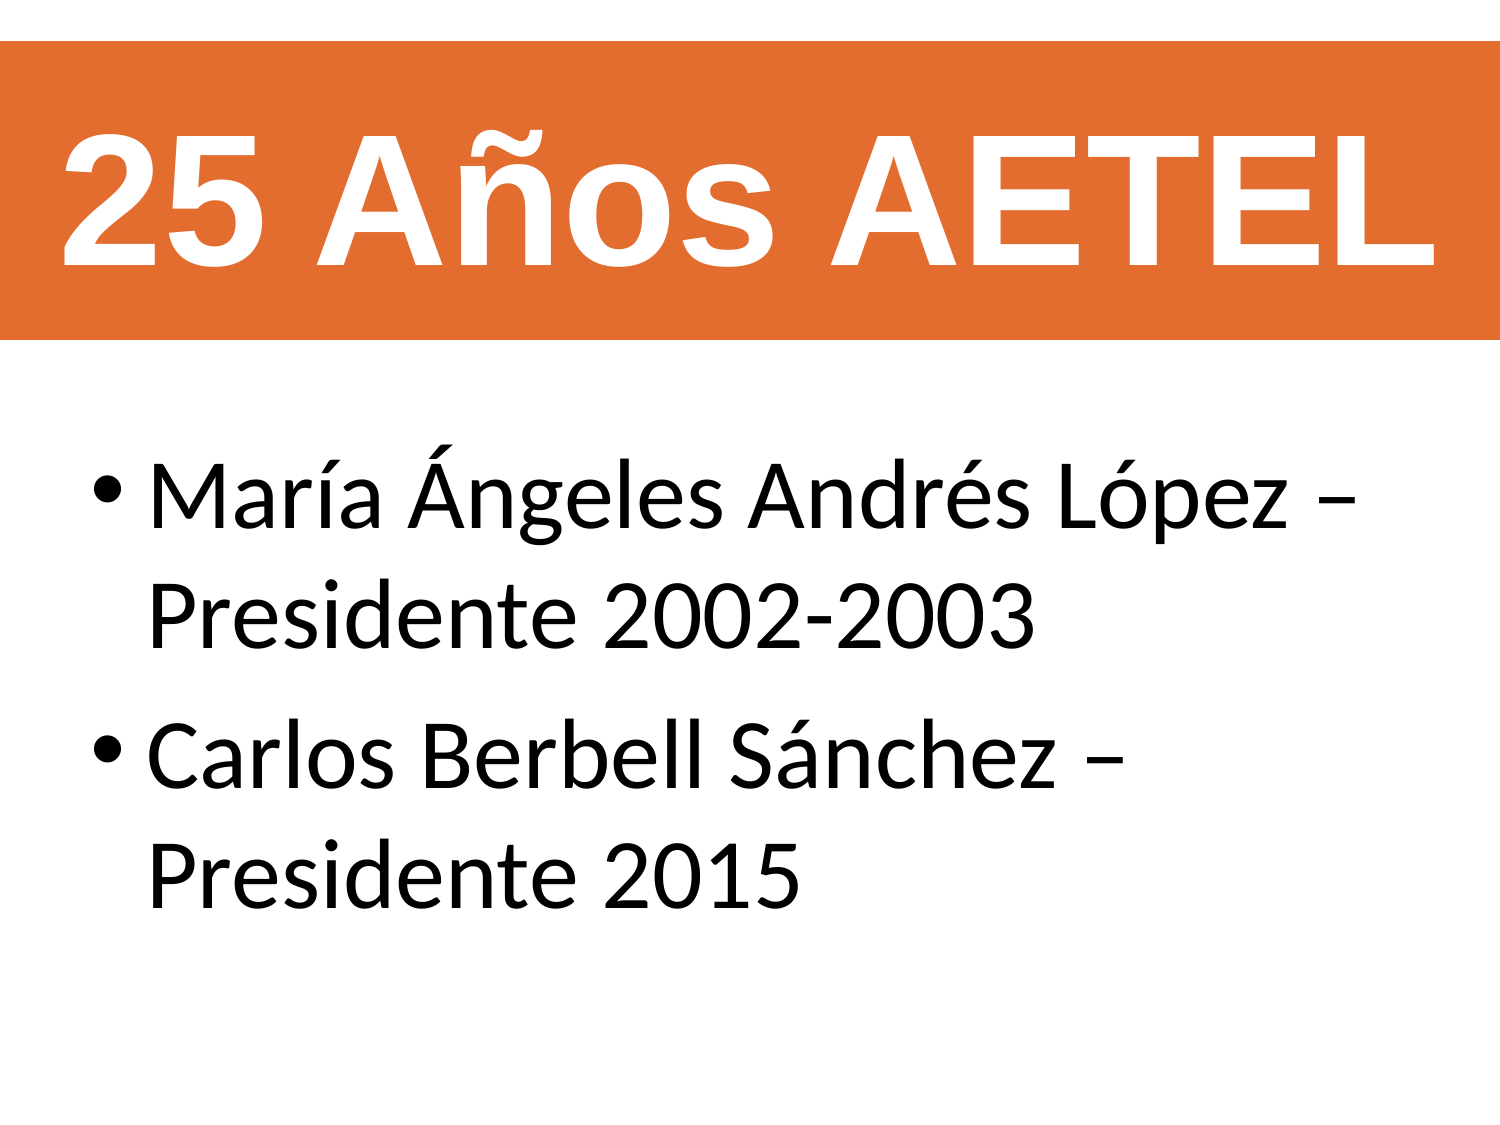

25 Años AETEL
María Ángeles Andrés López – Presidente 2002-2003
Carlos Berbell Sánchez – Presidente 2015